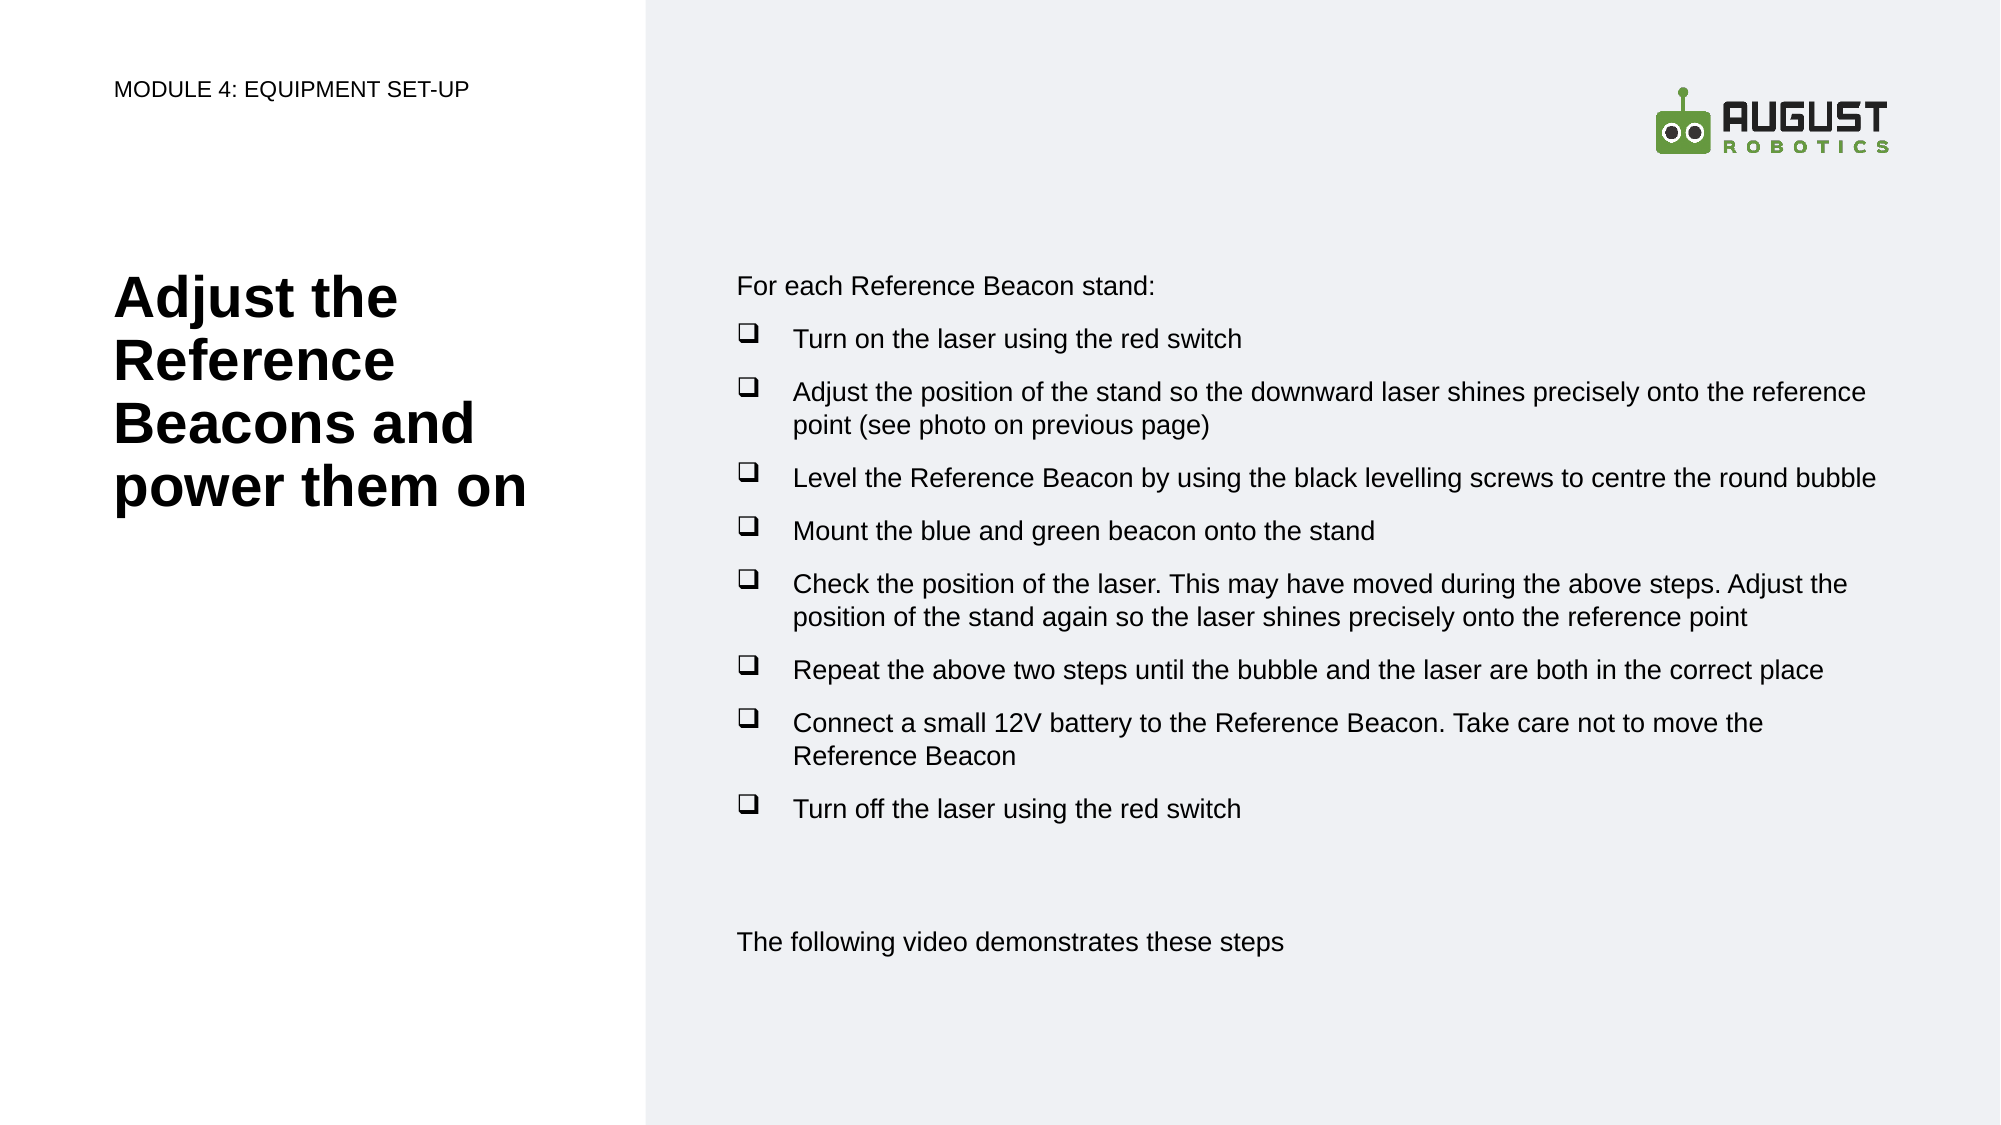

MODULE 4: EQUIPMENT SET-UP
# Adjust the Reference Beacons and power them on
For each Reference Beacon stand:
Turn on the laser using the red switch
Adjust the position of the stand so the downward laser shines precisely onto the reference point (see photo on previous page)
Level the Reference Beacon by using the black levelling screws to centre the round bubble
Mount the blue and green beacon onto the stand
Check the position of the laser. This may have moved during the above steps. Adjust the position of the stand again so the laser shines precisely onto the reference point
Repeat the above two steps until the bubble and the laser are both in the correct place
Connect a small 12V battery to the Reference Beacon. Take care not to move the Reference Beacon
Turn off the laser using the red switch
The following video demonstrates these steps